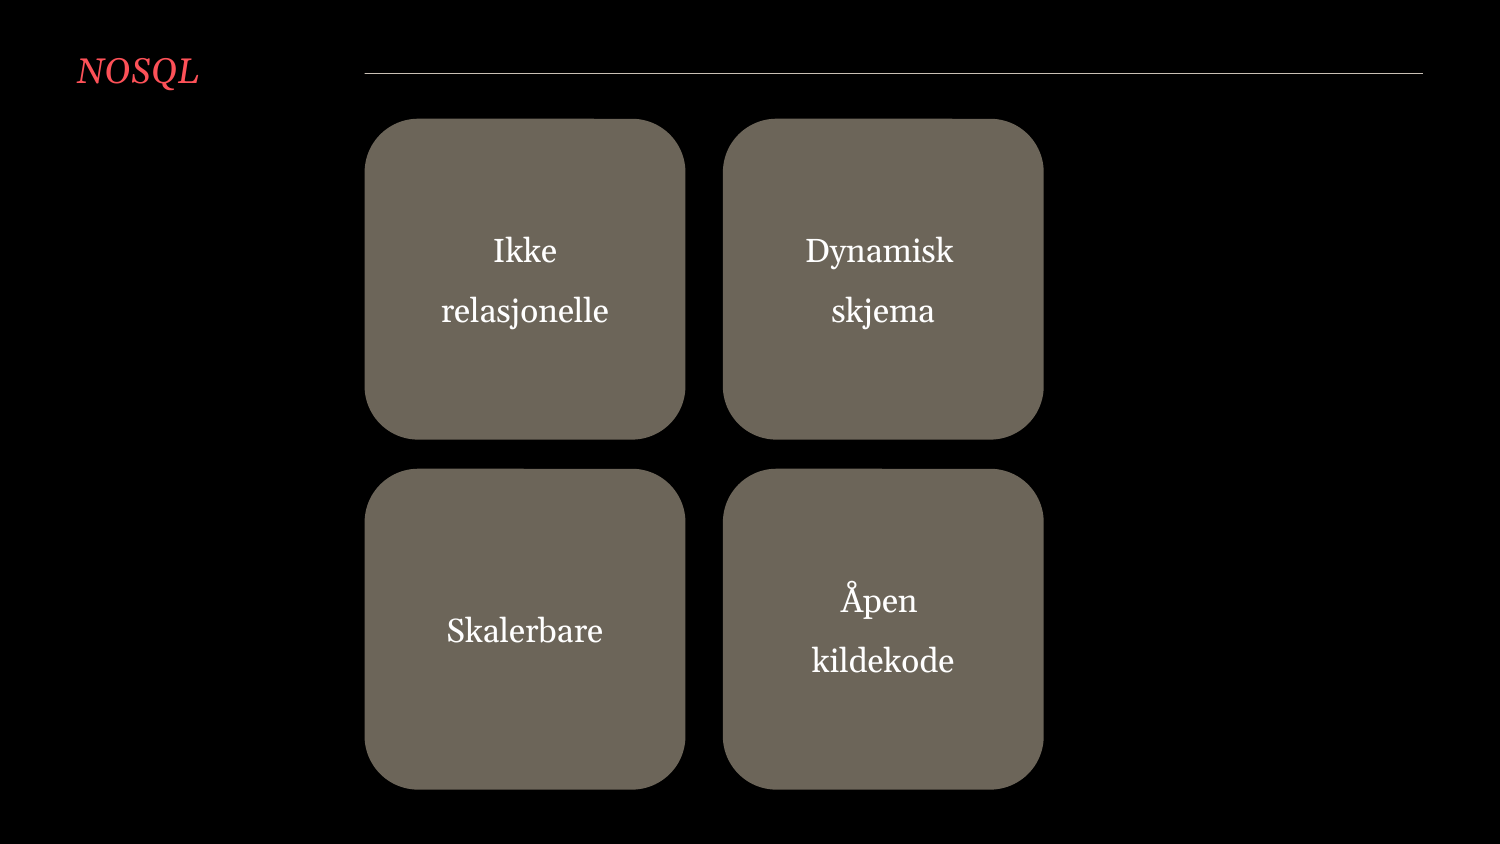

# nosql
Ikke
relasjonelle
Dynamisk
skjema
Skalerbare
Åpen
kildekode